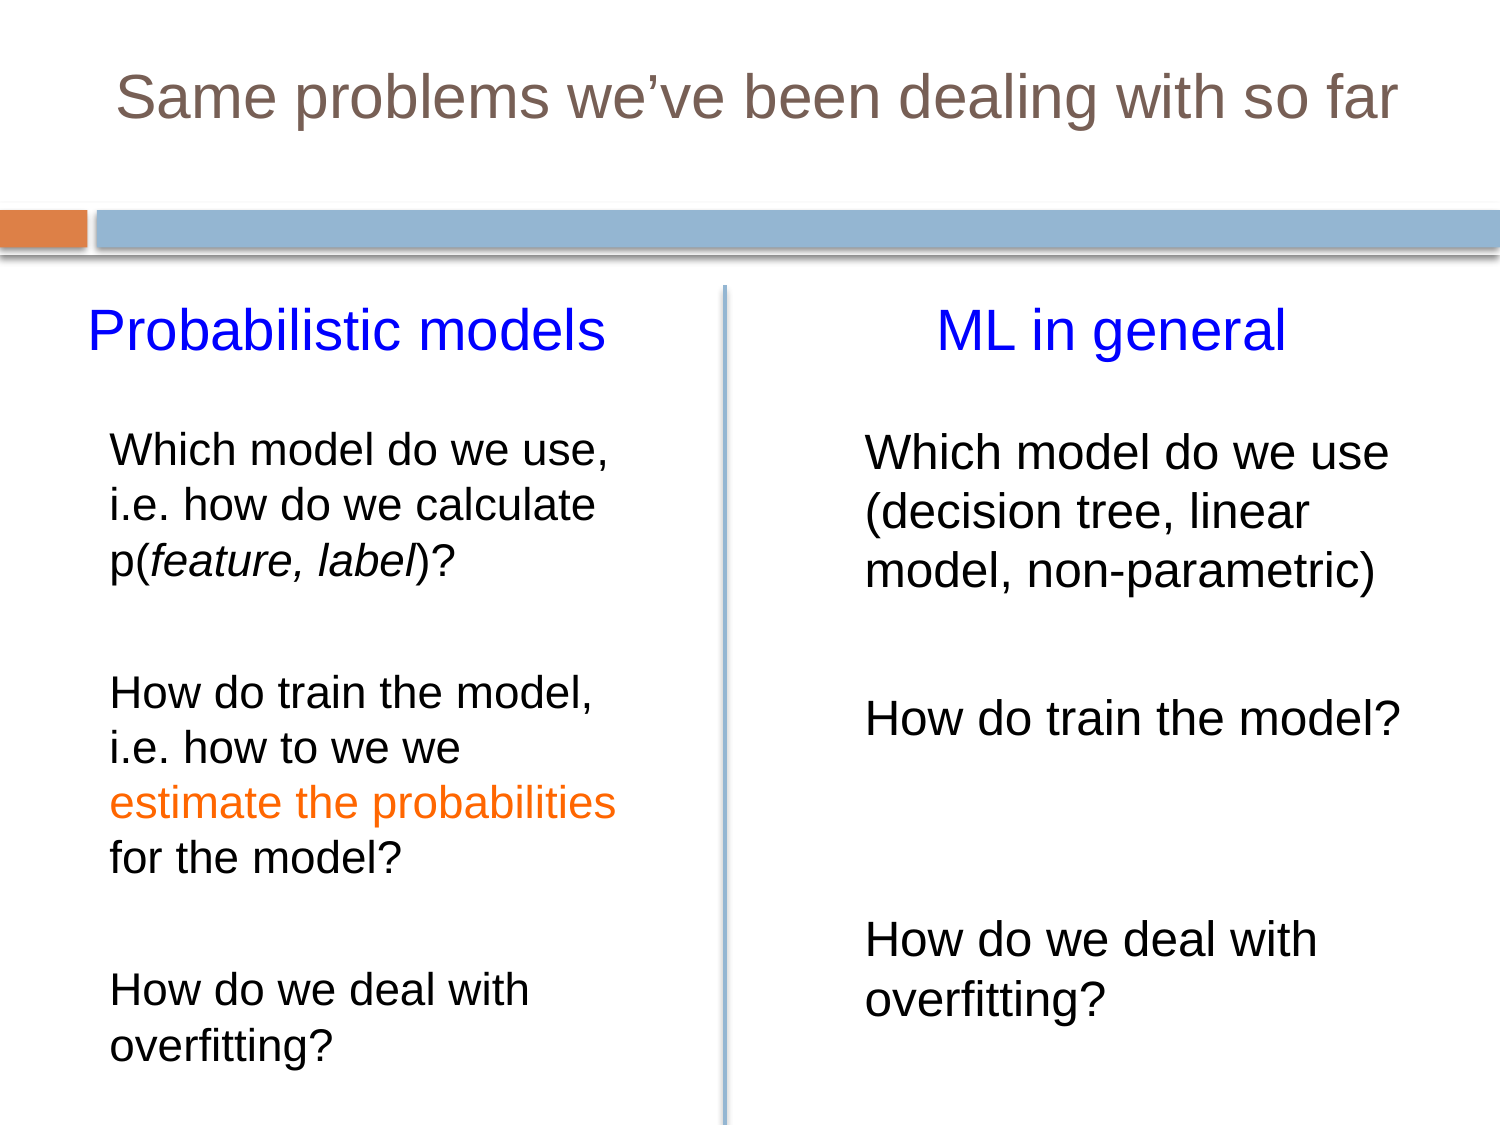

# Same problems we’ve been dealing with so far
Probabilistic models
ML in general
Which model do we use, i.e. how do we calculate p(feature, label)?

How do train the model, i.e. how to we we estimate the probabilities for the model?

How do we deal with overfitting?

Which model do we use (decision tree, linear model, non-parametric)

How do train the model?

How do we deal with overfitting?